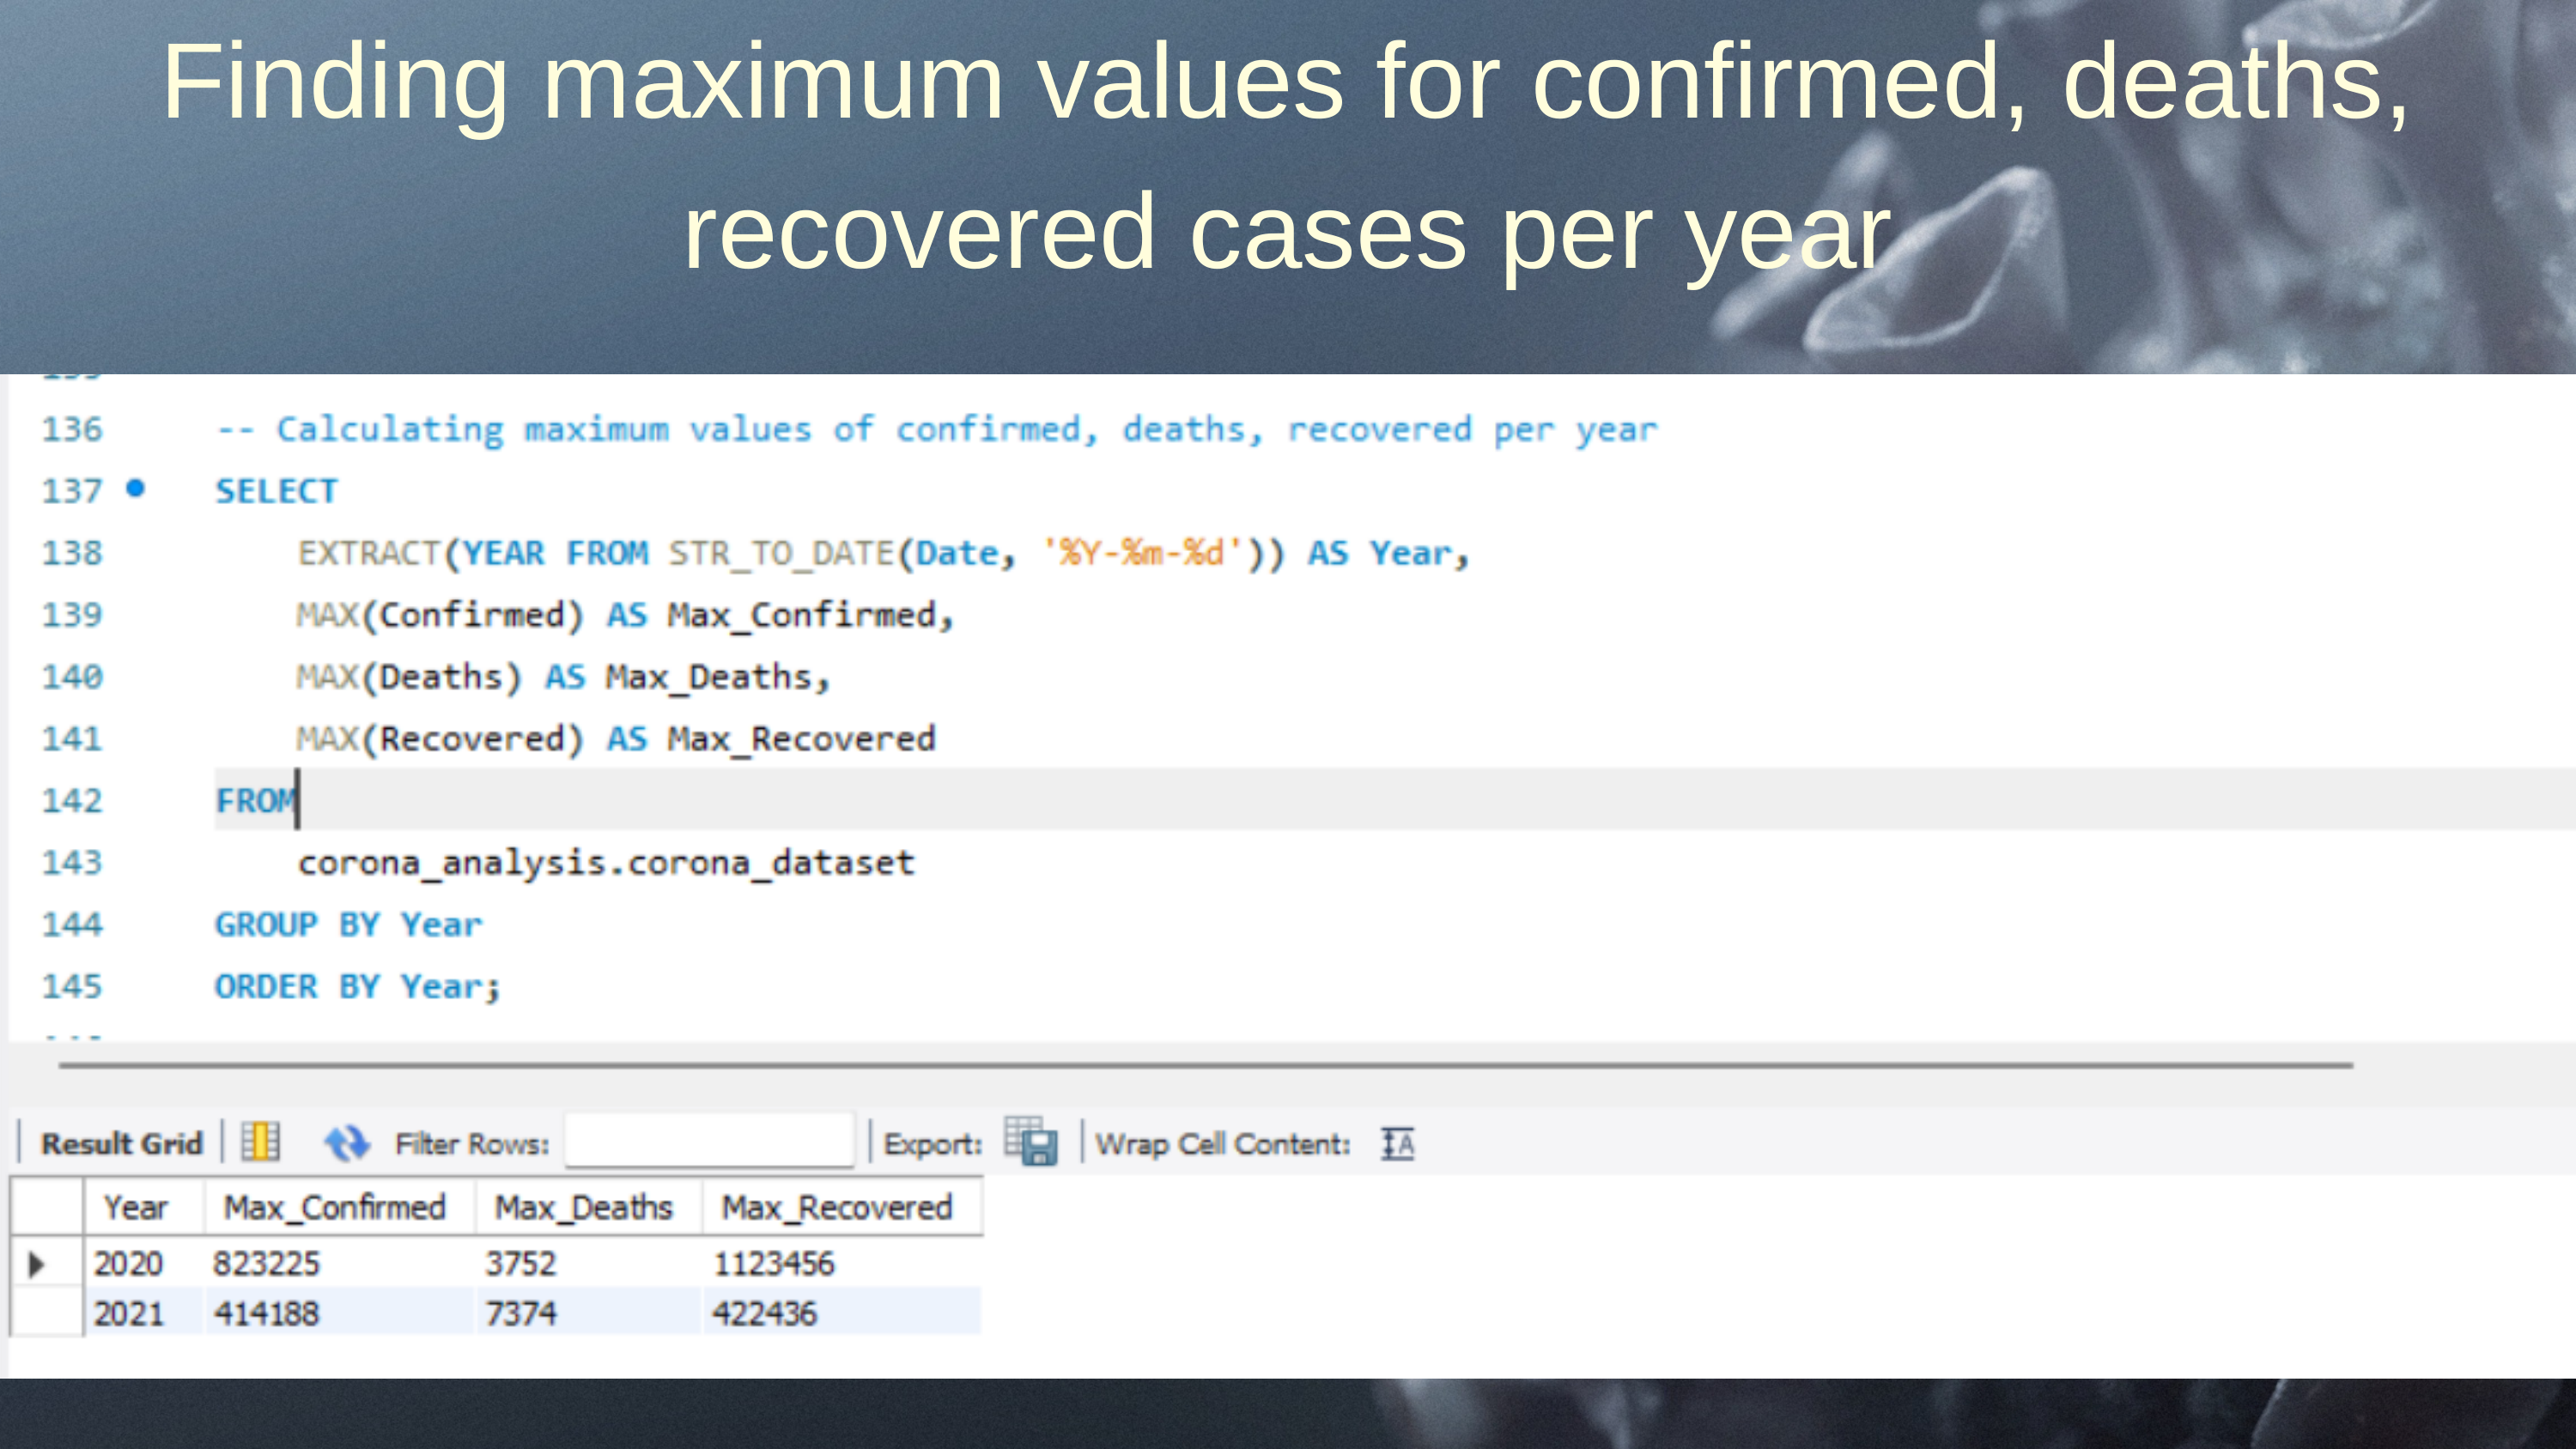

Finding maximum values for confirmed, deaths, recovered cases per year